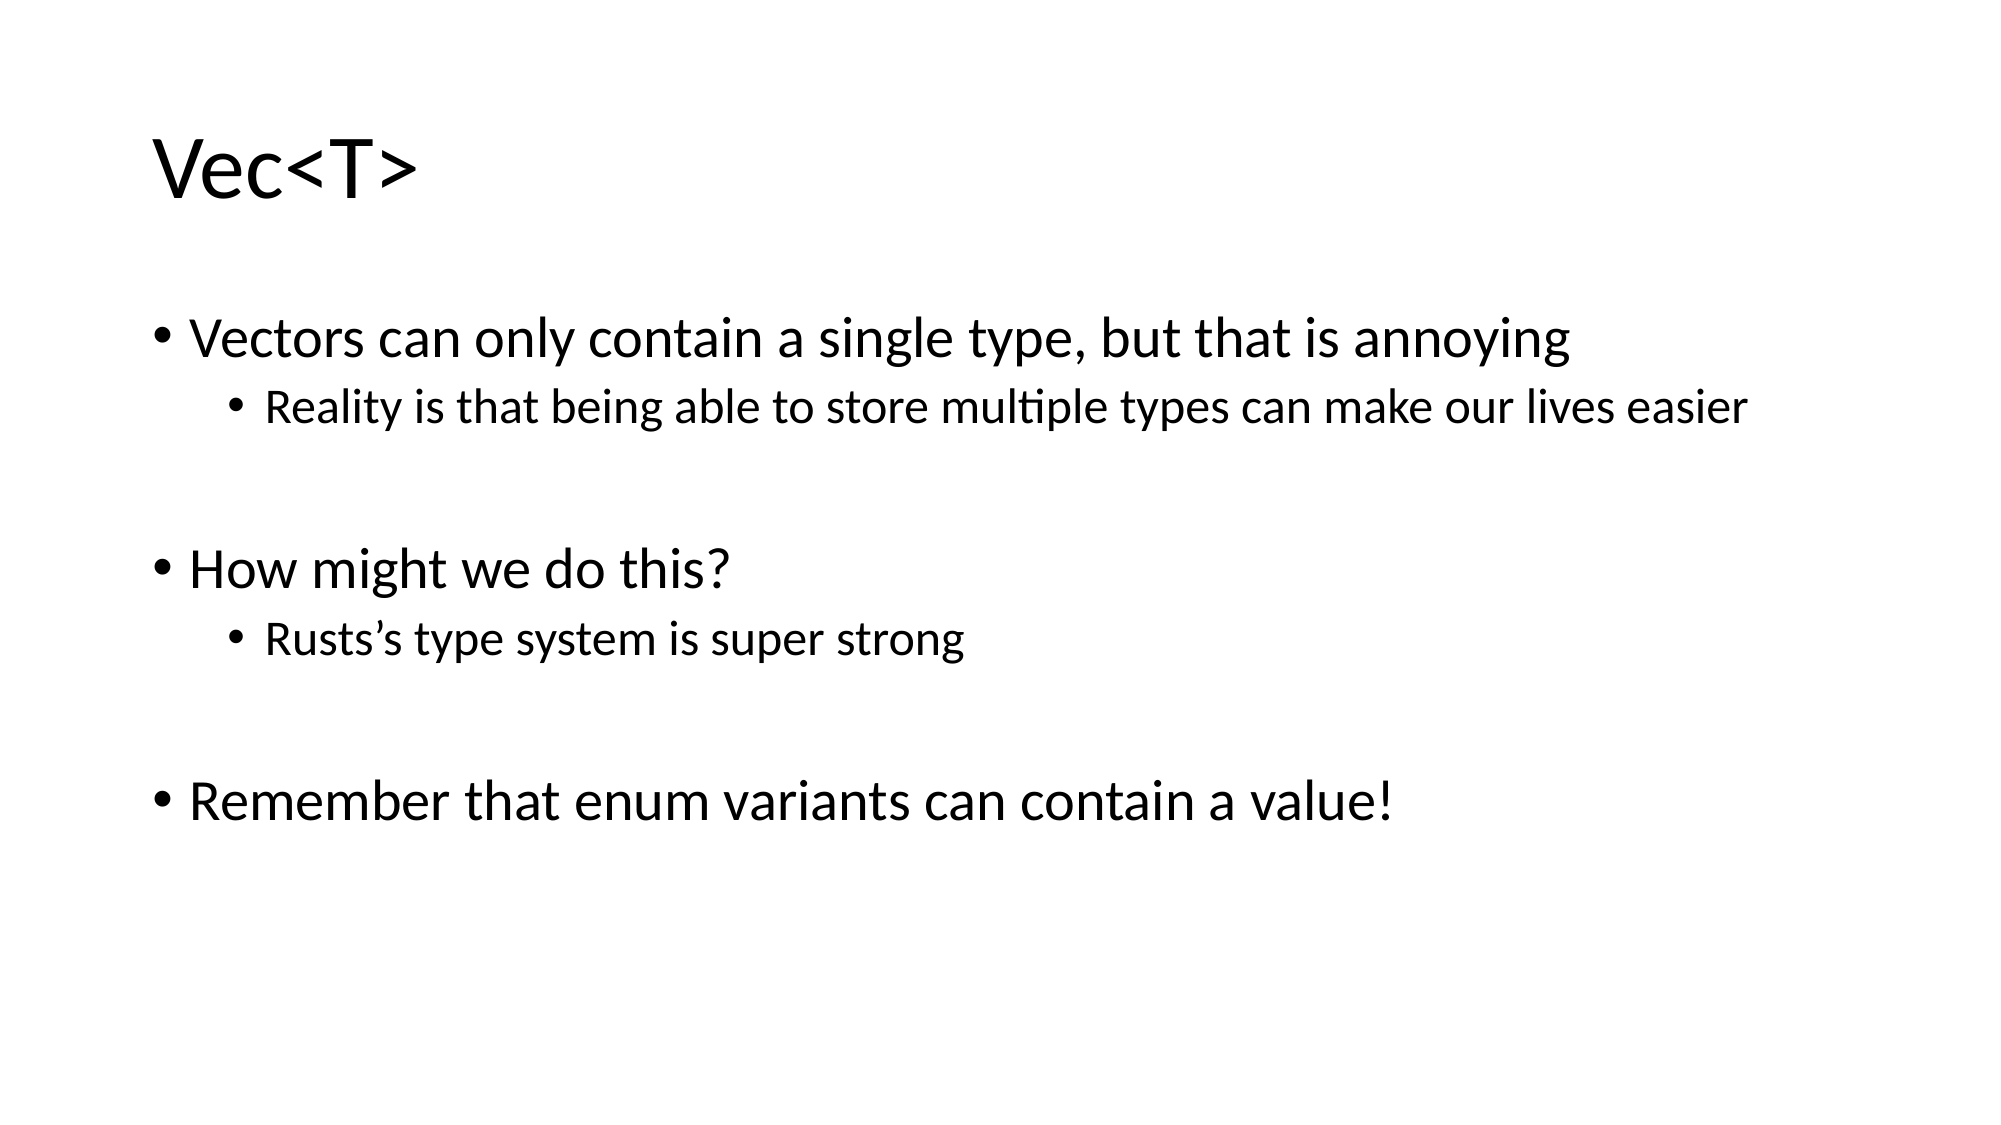

# Vec<T>
Vectors can only contain a single type, but that is annoying
Reality is that being able to store multiple types can make our lives easier

How might we do this?
Rusts’s type system is super strong

Remember that enum variants can contain a value!